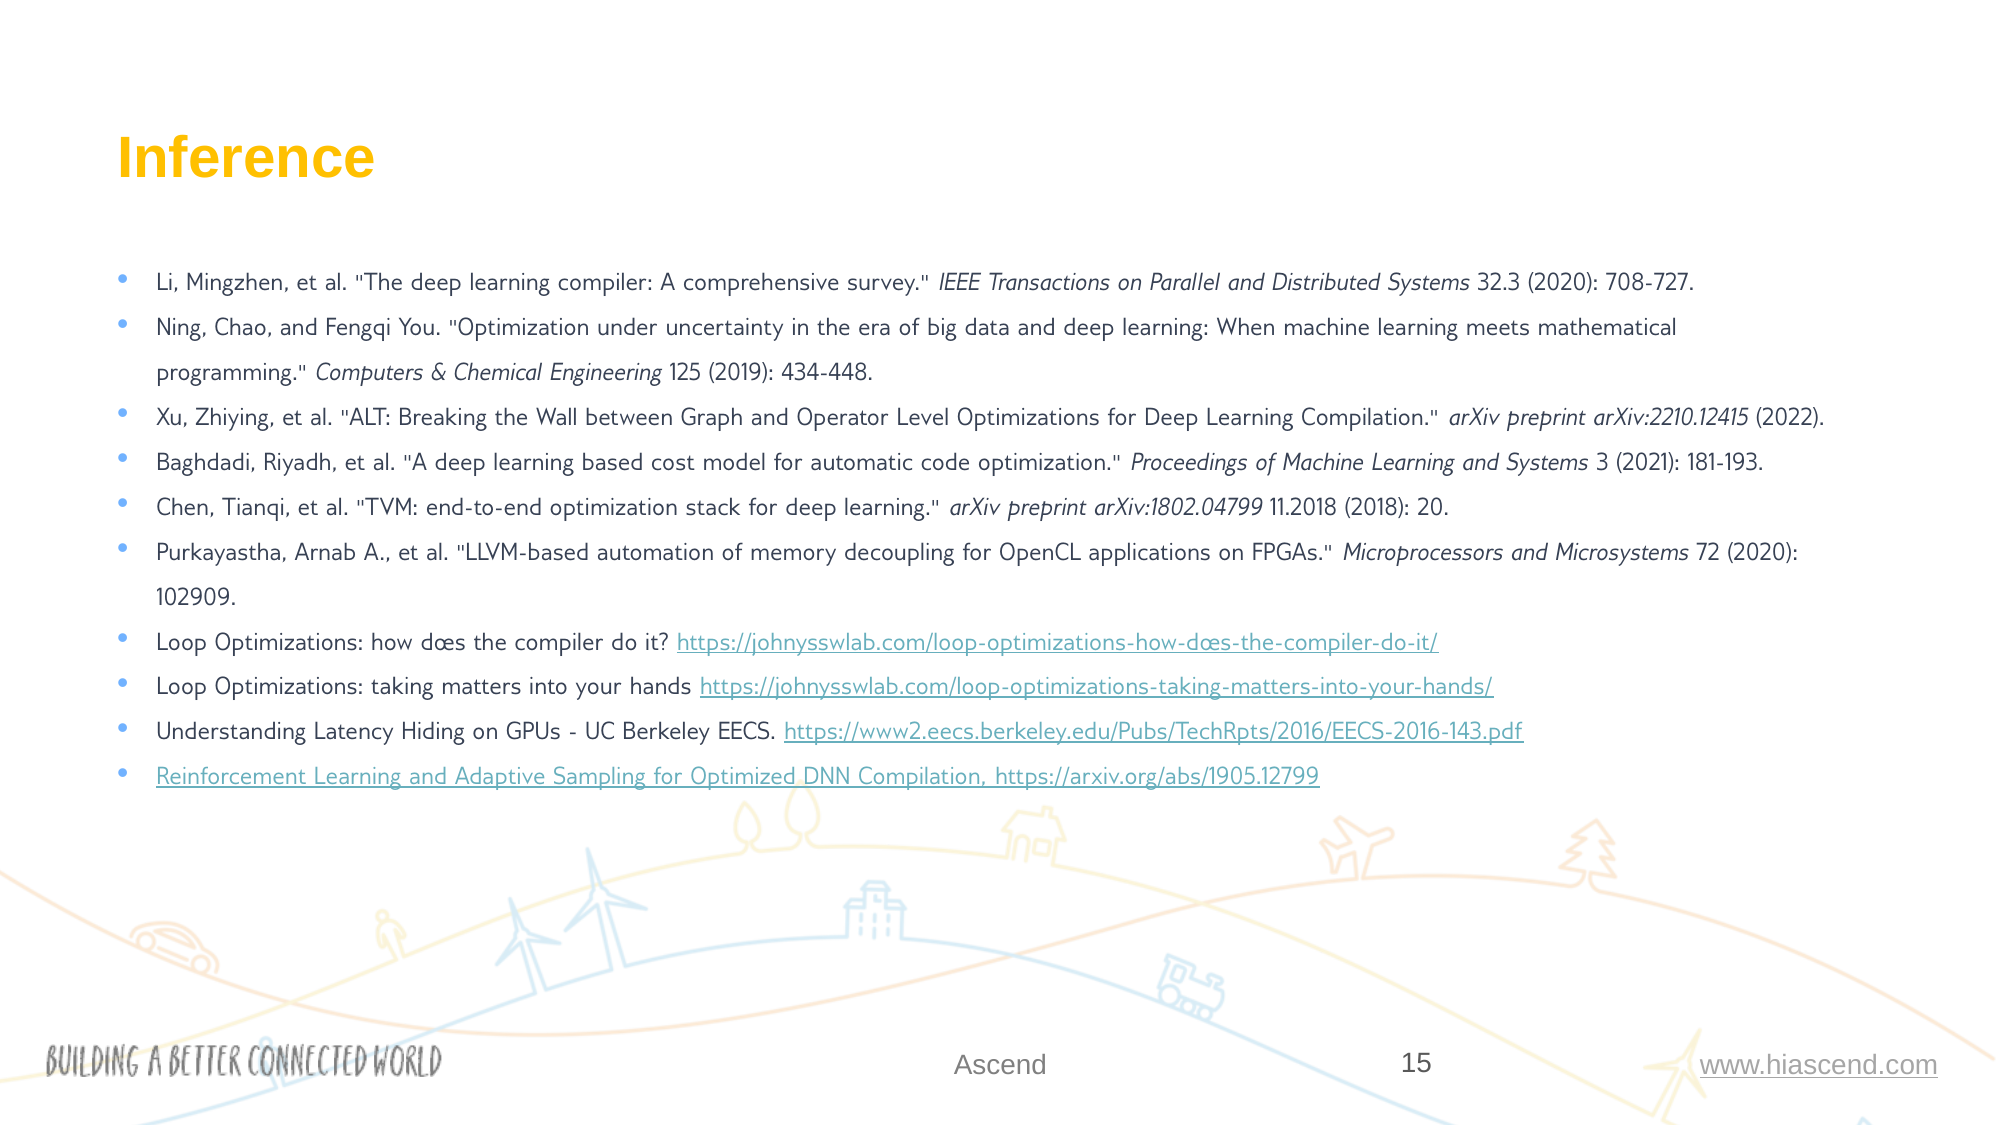

# Inference
Li, Mingzhen, et al. "The deep learning compiler: A comprehensive survey." IEEE Transactions on Parallel and Distributed Systems 32.3 (2020): 708-727.
Ning, Chao, and Fengqi You. "Optimization under uncertainty in the era of big data and deep learning: When machine learning meets mathematical programming." Computers & Chemical Engineering 125 (2019): 434-448.
Xu, Zhiying, et al. "ALT: Breaking the Wall between Graph and Operator Level Optimizations for Deep Learning Compilation." arXiv preprint arXiv:2210.12415 (2022).
Baghdadi, Riyadh, et al. "A deep learning based cost model for automatic code optimization." Proceedings of Machine Learning and Systems 3 (2021): 181-193.
Chen, Tianqi, et al. "TVM: end-to-end optimization stack for deep learning." arXiv preprint arXiv:1802.04799 11.2018 (2018): 20.
Purkayastha, Arnab A., et al. "LLVM-based automation of memory decoupling for OpenCL applications on FPGAs." Microprocessors and Microsystems 72 (2020): 102909.
Loop Optimizations: how does the compiler do it? https://johnysswlab.com/loop-optimizations-how-does-the-compiler-do-it/
Loop Optimizations: taking matters into your hands https://johnysswlab.com/loop-optimizations-taking-matters-into-your-hands/
Understanding Latency Hiding on GPUs - UC Berkeley EECS. https://www2.eecs.berkeley.edu/Pubs/TechRpts/2016/EECS-2016-143.pdf
Reinforcement Learning and Adaptive Sampling for Optimized DNN Compilation, https://arxiv.org/abs/1905.12799